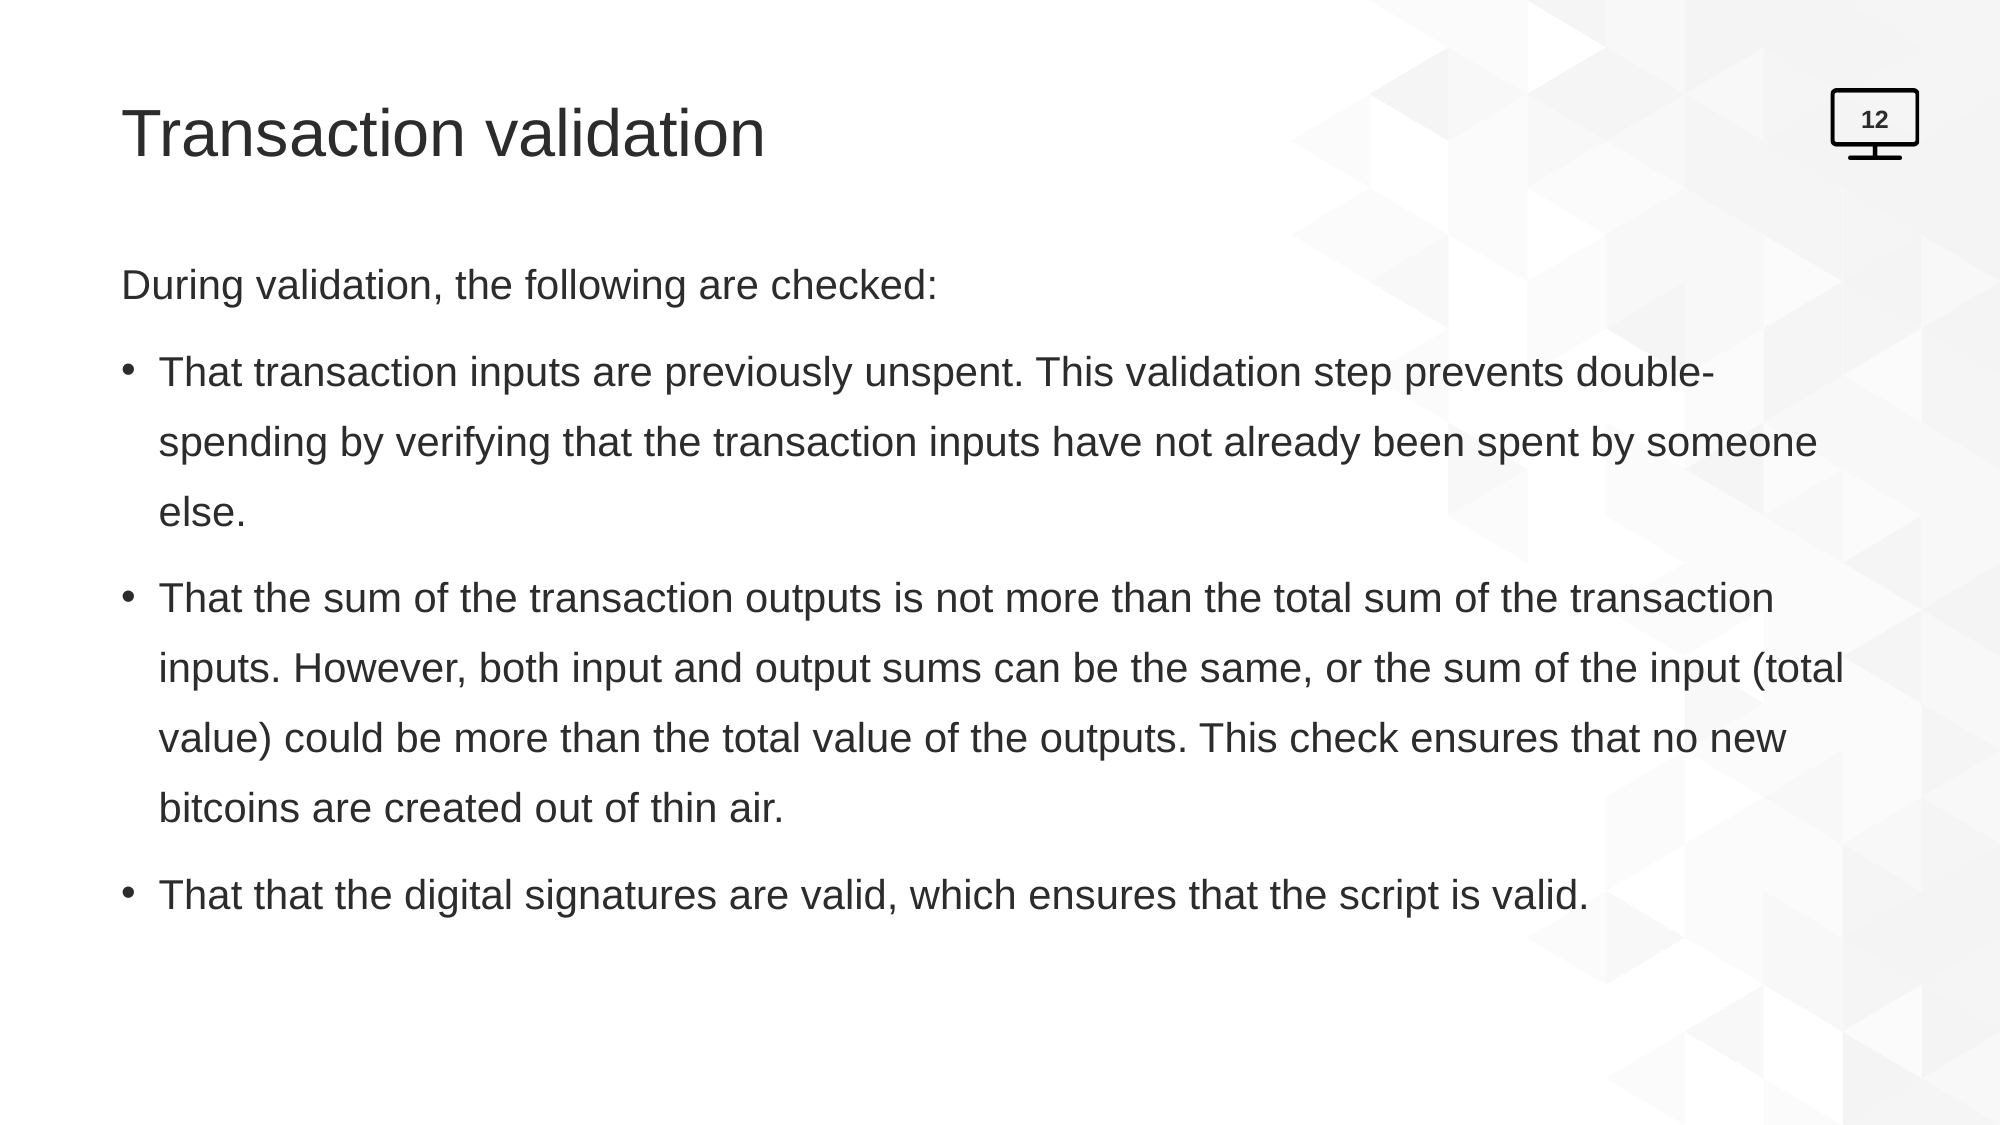

# Transaction validation
12
During validation, the following are checked:
That transaction inputs are previously unspent. This validation step prevents double-spending by verifying that the transaction inputs have not already been spent by someone else.
That the sum of the transaction outputs is not more than the total sum of the transaction inputs. However, both input and output sums can be the same, or the sum of the input (total value) could be more than the total value of the outputs. This check ensures that no new bitcoins are created out of thin air.
That that the digital signatures are valid, which ensures that the script is valid.